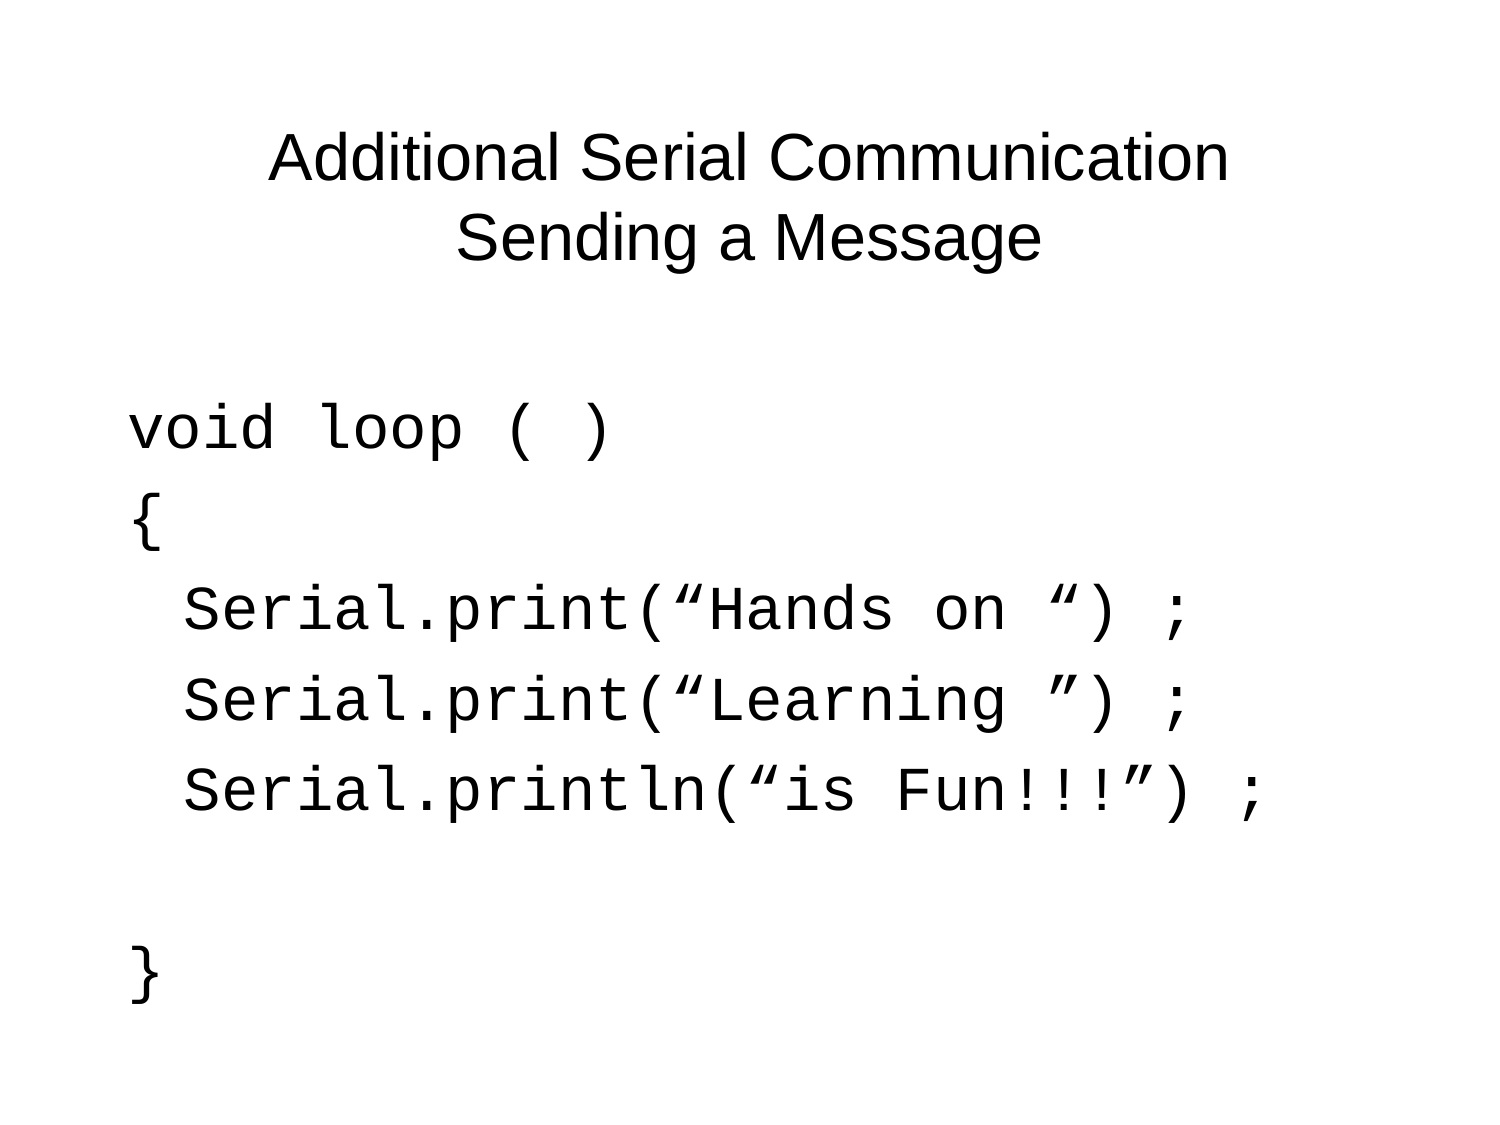

Additional Serial Communication
Sending a Message

void loop ( )
{
	Serial.print(“Hands on “) ;
	Serial.print(“Learning ”) ;
	Serial.println(“is Fun!!!”) ;

}